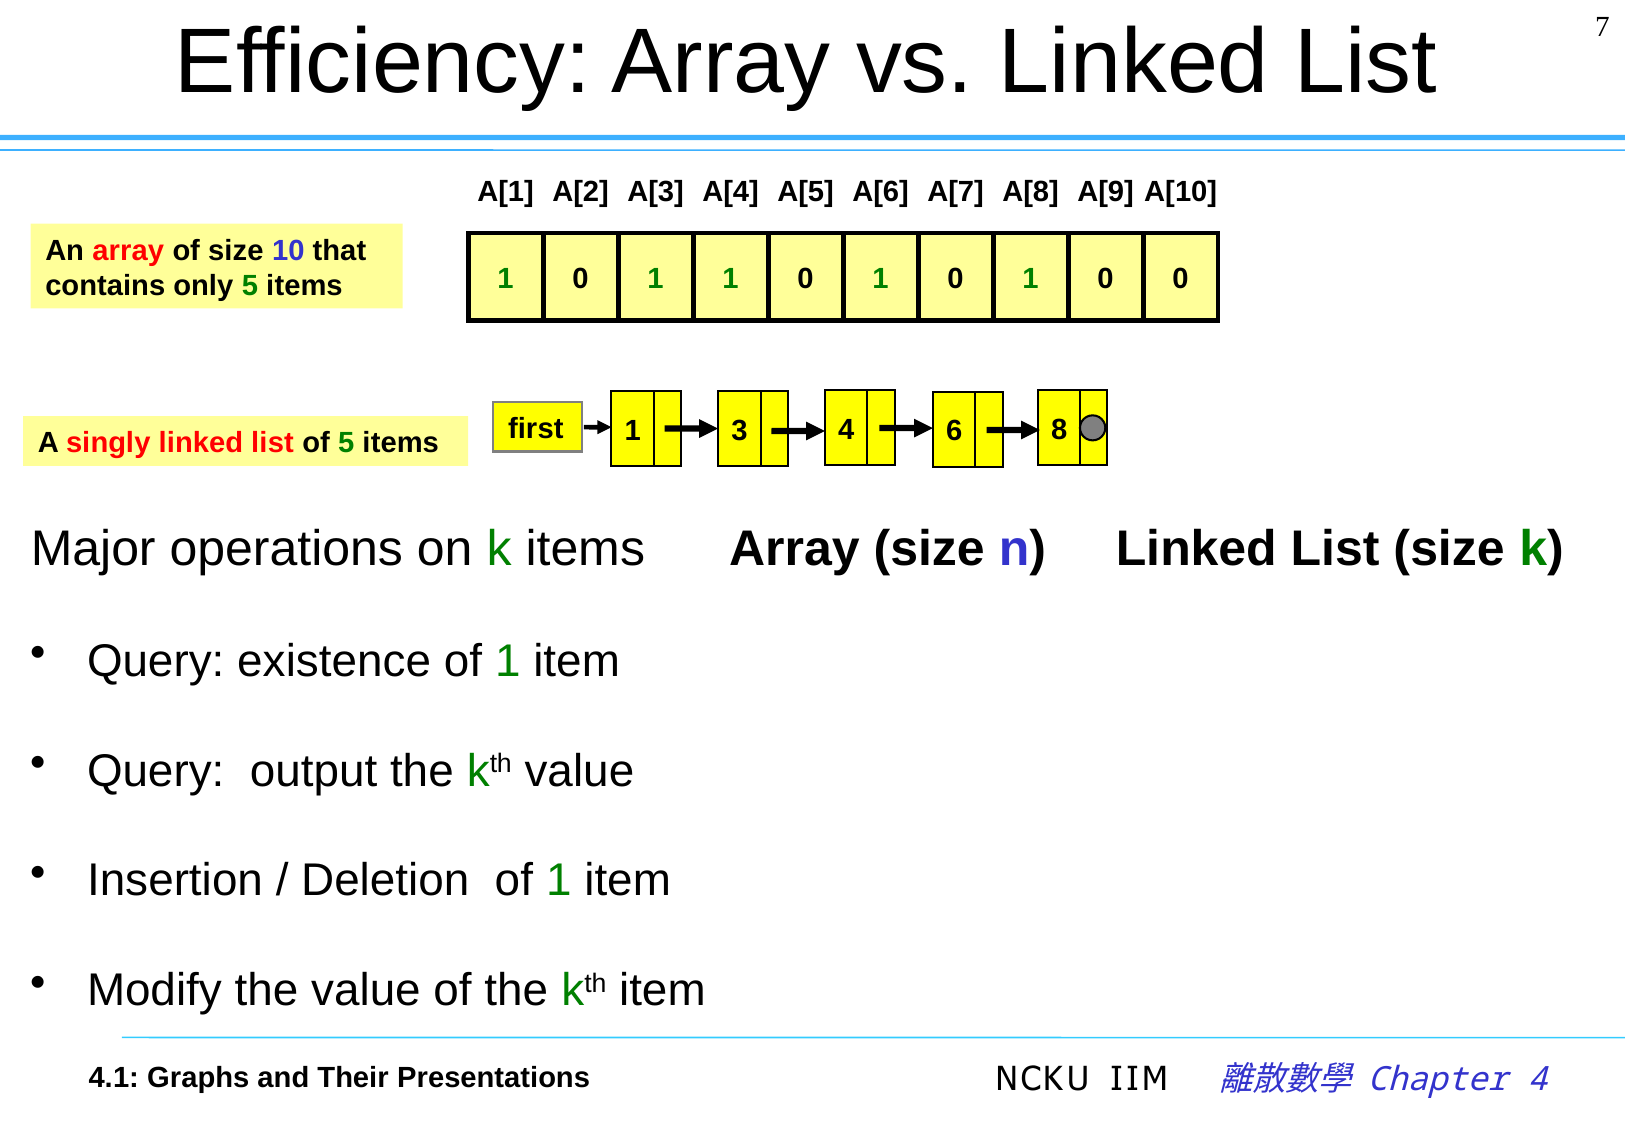

# Efficiency: Array vs. Linked List
7
A[1]
A[2]
A[3]
A[4]
A[5]
A[6]
A[7]
A[8]
A[9]
A[10]
1
0
1
1
0
1
0
1
0
0

Major operations on k items      Array (size n)     Linked List (size k)

Query: existence of 1 item             O(n)                        O(k)

Query:  output the kth value            O(1)                        O(k)

Insertion / Deletion  of 1 item         O(n)                 O(k) or O(1)

Modify the value of the kth item      O(1)                         O(k)
An array of size 10 that contains only 5 items
4

8

1

3

6

first

A singly linked list of 5 items

4.1: Graphs and Their Presentations